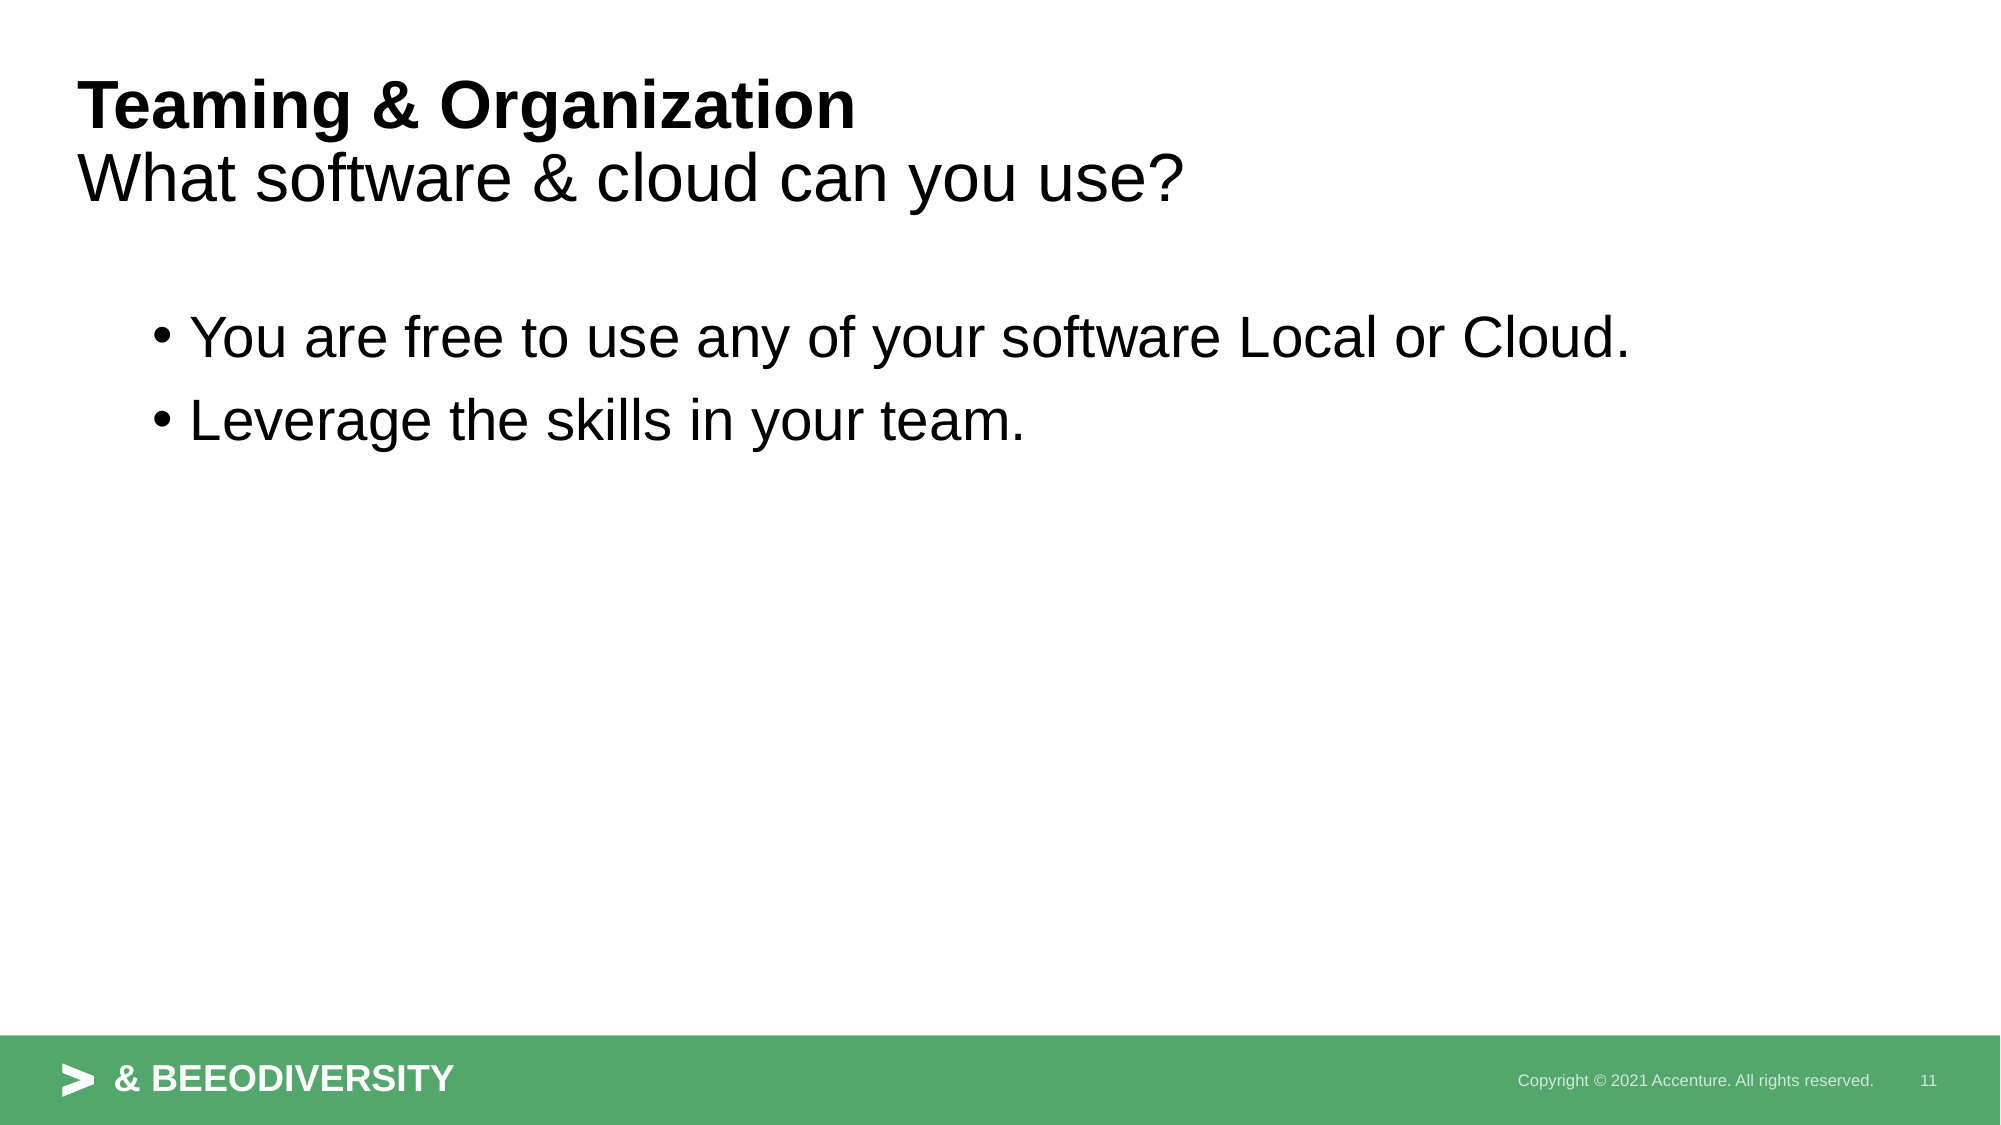

# Teaming & Organization What software & cloud can you use?
You are free to use any of your software Local or Cloud.
Leverage the skills in your team.

& BEEODIVERSITY
11

Copyright © 2021 Accenture. All rights reserved.